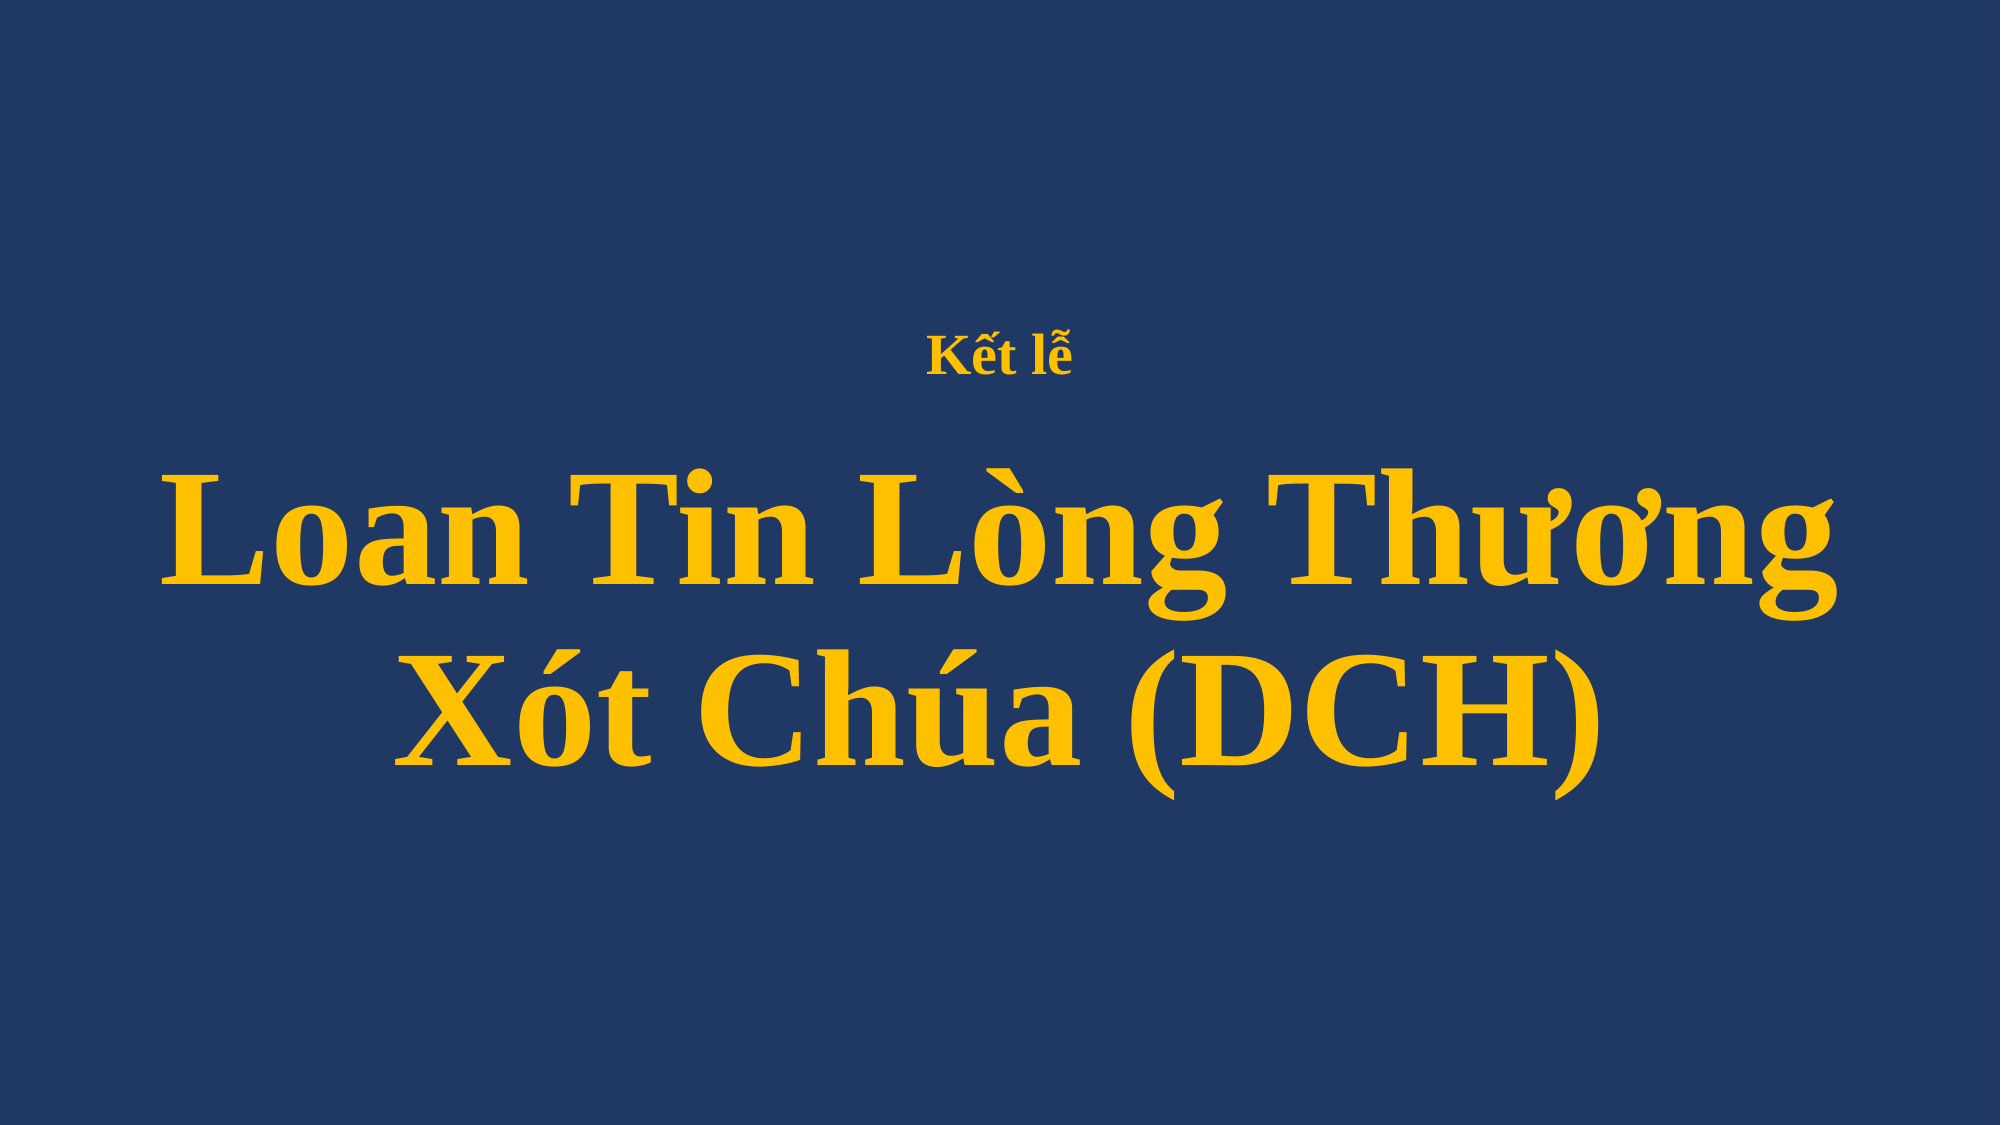

# Kết lễ Loan Tin Lòng Thương Xót Chúa (DCH)